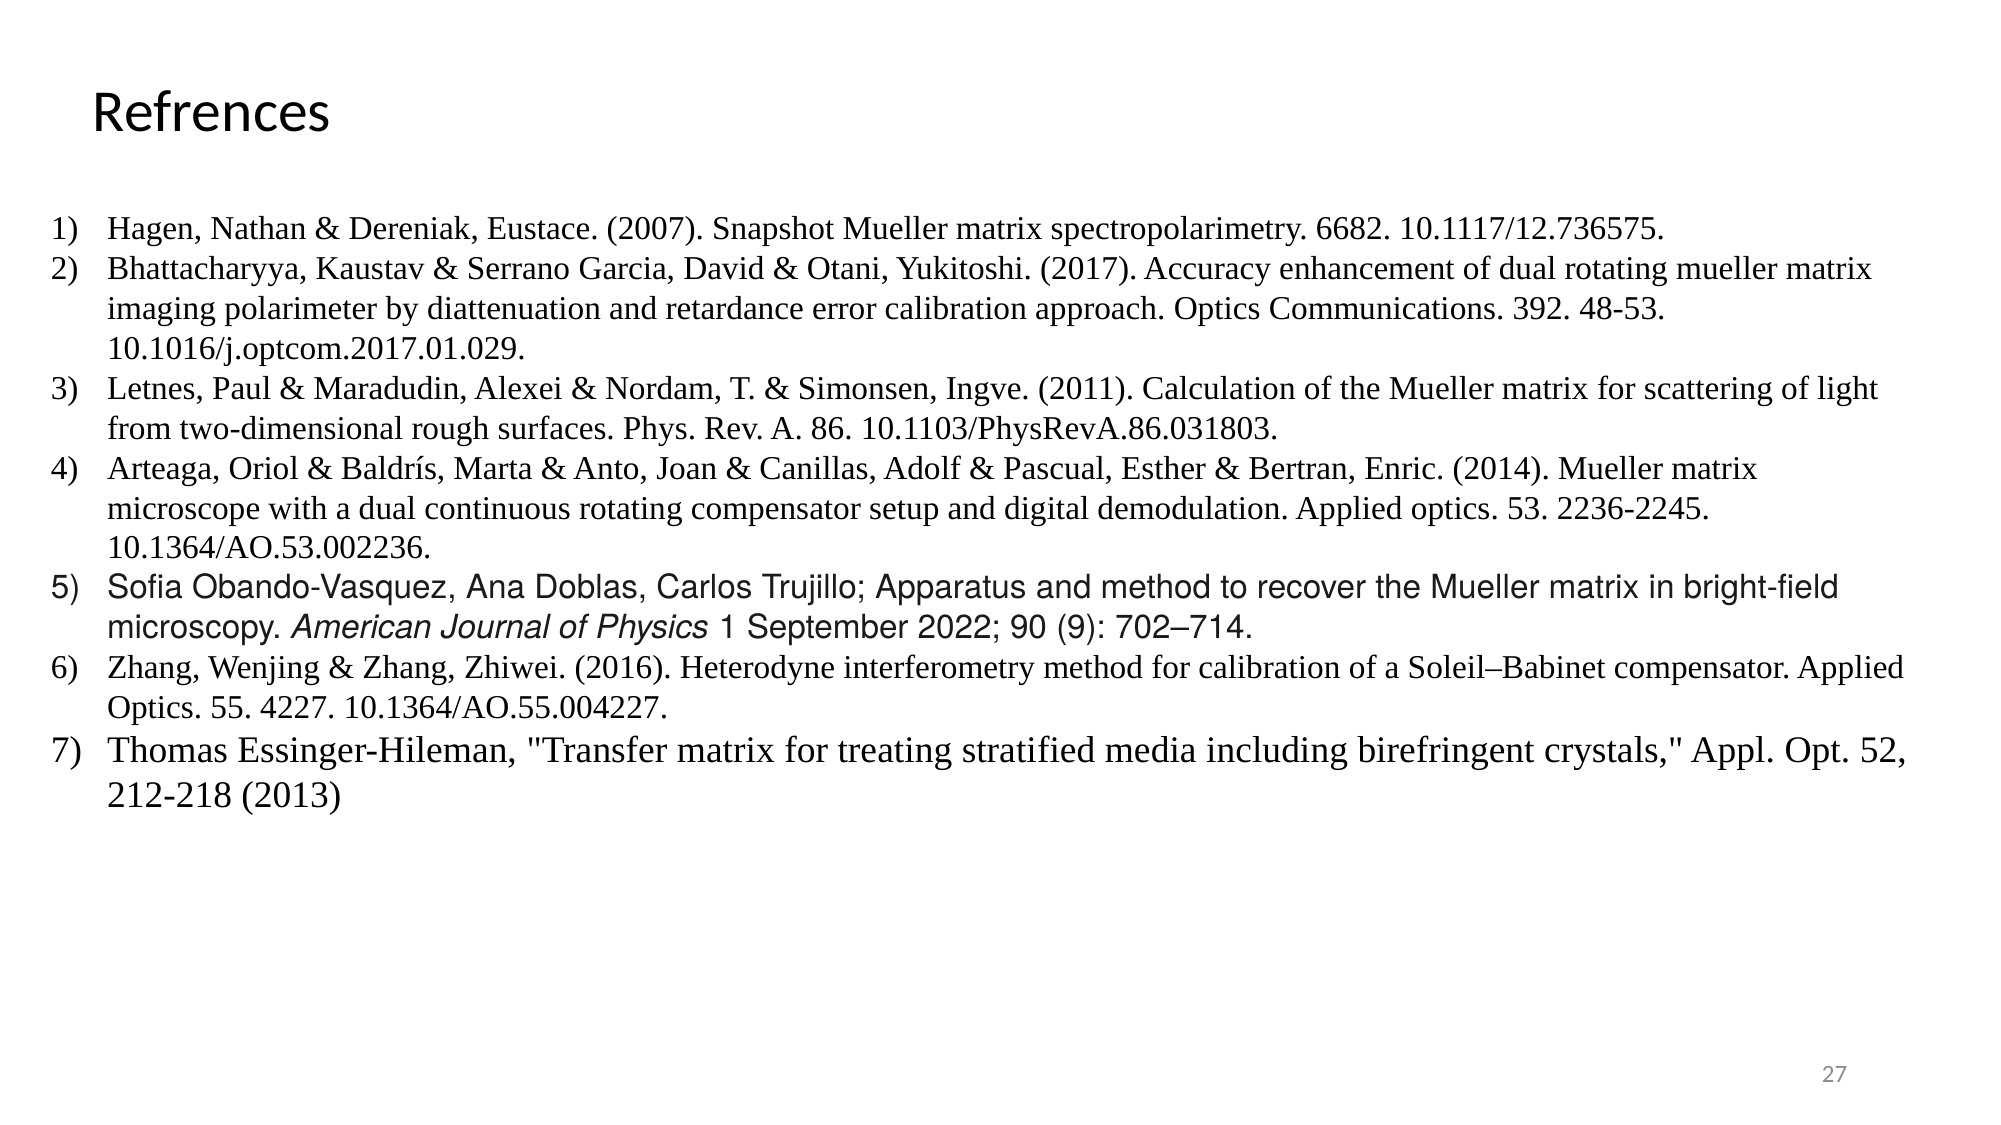

# Refrences
Hagen, Nathan & Dereniak, Eustace. (2007). Snapshot Mueller matrix spectropolarimetry. 6682. 10.1117/12.736575.
Bhattacharyya, Kaustav & Serrano Garcia, David & Otani, Yukitoshi. (2017). Accuracy enhancement of dual rotating mueller matrix imaging polarimeter by diattenuation and retardance error calibration approach. Optics Communications. 392. 48-53. 10.1016/j.optcom.2017.01.029.
Letnes, Paul & Maradudin, Alexei & Nordam, T. & Simonsen, Ingve. (2011). Calculation of the Mueller matrix for scattering of light from two-dimensional rough surfaces. Phys. Rev. A. 86. 10.1103/PhysRevA.86.031803.
Arteaga, Oriol & Baldrís, Marta & Anto, Joan & Canillas, Adolf & Pascual, Esther & Bertran, Enric. (2014). Mueller matrix microscope with a dual continuous rotating compensator setup and digital demodulation. Applied optics. 53. 2236-2245. 10.1364/AO.53.002236.
Sofia Obando-Vasquez, Ana Doblas, Carlos Trujillo; Apparatus and method to recover the Mueller matrix in bright-field microscopy. American Journal of Physics 1 September 2022; 90 (9): 702–714.
Zhang, Wenjing & Zhang, Zhiwei. (2016). Heterodyne interferometry method for calibration of a Soleil–Babinet compensator. Applied Optics. 55. 4227. 10.1364/AO.55.004227.
Thomas Essinger-Hileman, "Transfer matrix for treating stratified media including birefringent crystals," Appl. Opt. 52, 212-218 (2013)

27